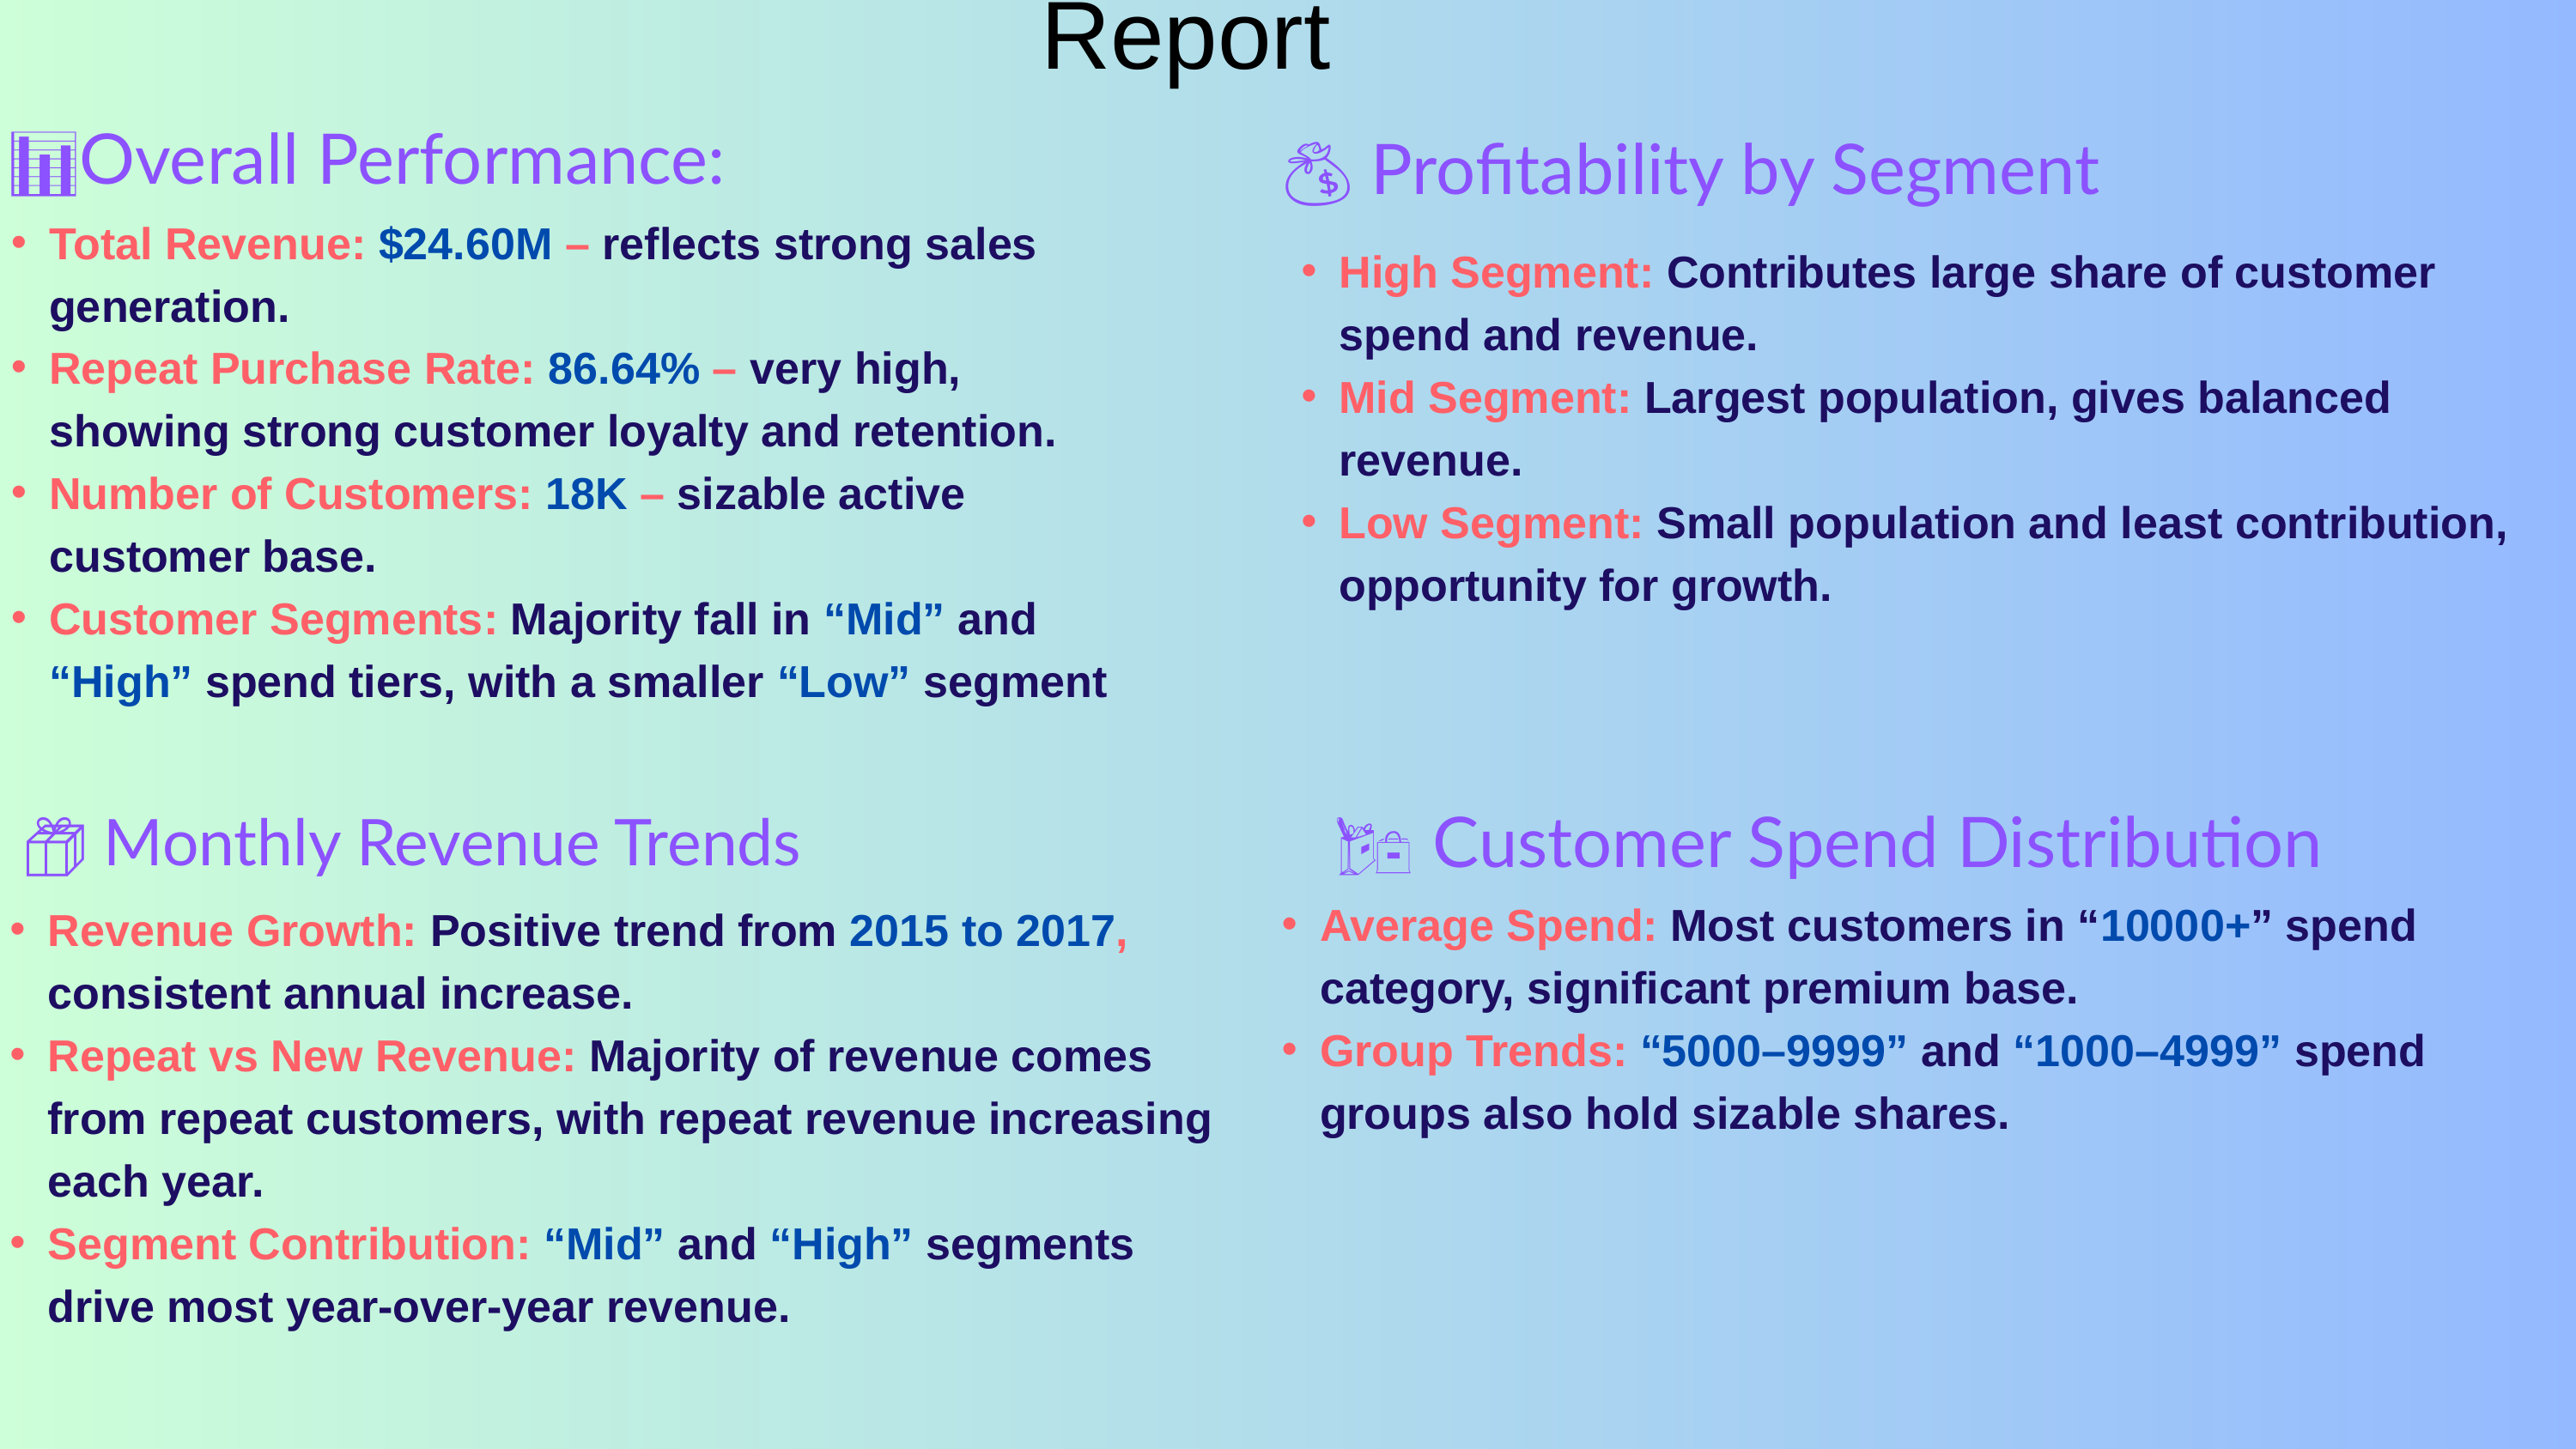

Report
📊Overall Performance:
💰 Profitability by Segment
Total Revenue: $24.60M – reflects strong sales generation.
Repeat Purchase Rate: 86.64% – very high, showing strong customer loyalty and retention.
Number of Customers: 18K – sizable active customer base.
Customer Segments: Majority fall in “Mid” and “High” spend tiers, with a smaller “Low” segment

High Segment: Contributes large share of customer spend and revenue.
Mid Segment: Largest population, gives balanced revenue.
Low Segment: Small population and least contribution, opportunity for growth.

🛍️ Customer Spend Distribution
📦 Monthly Revenue Trends
Average Spend: Most customers in “10000+” spend category, significant premium base.
Group Trends: “5000–9999” and “1000–4999” spend groups also hold sizable shares.

Revenue Growth: Positive trend from 2015 to 2017, consistent annual increase.
Repeat vs New Revenue: Majority of revenue comes from repeat customers, with repeat revenue increasing each year.
Segment Contribution: “Mid” and “High” segments drive most year-over-year revenue.